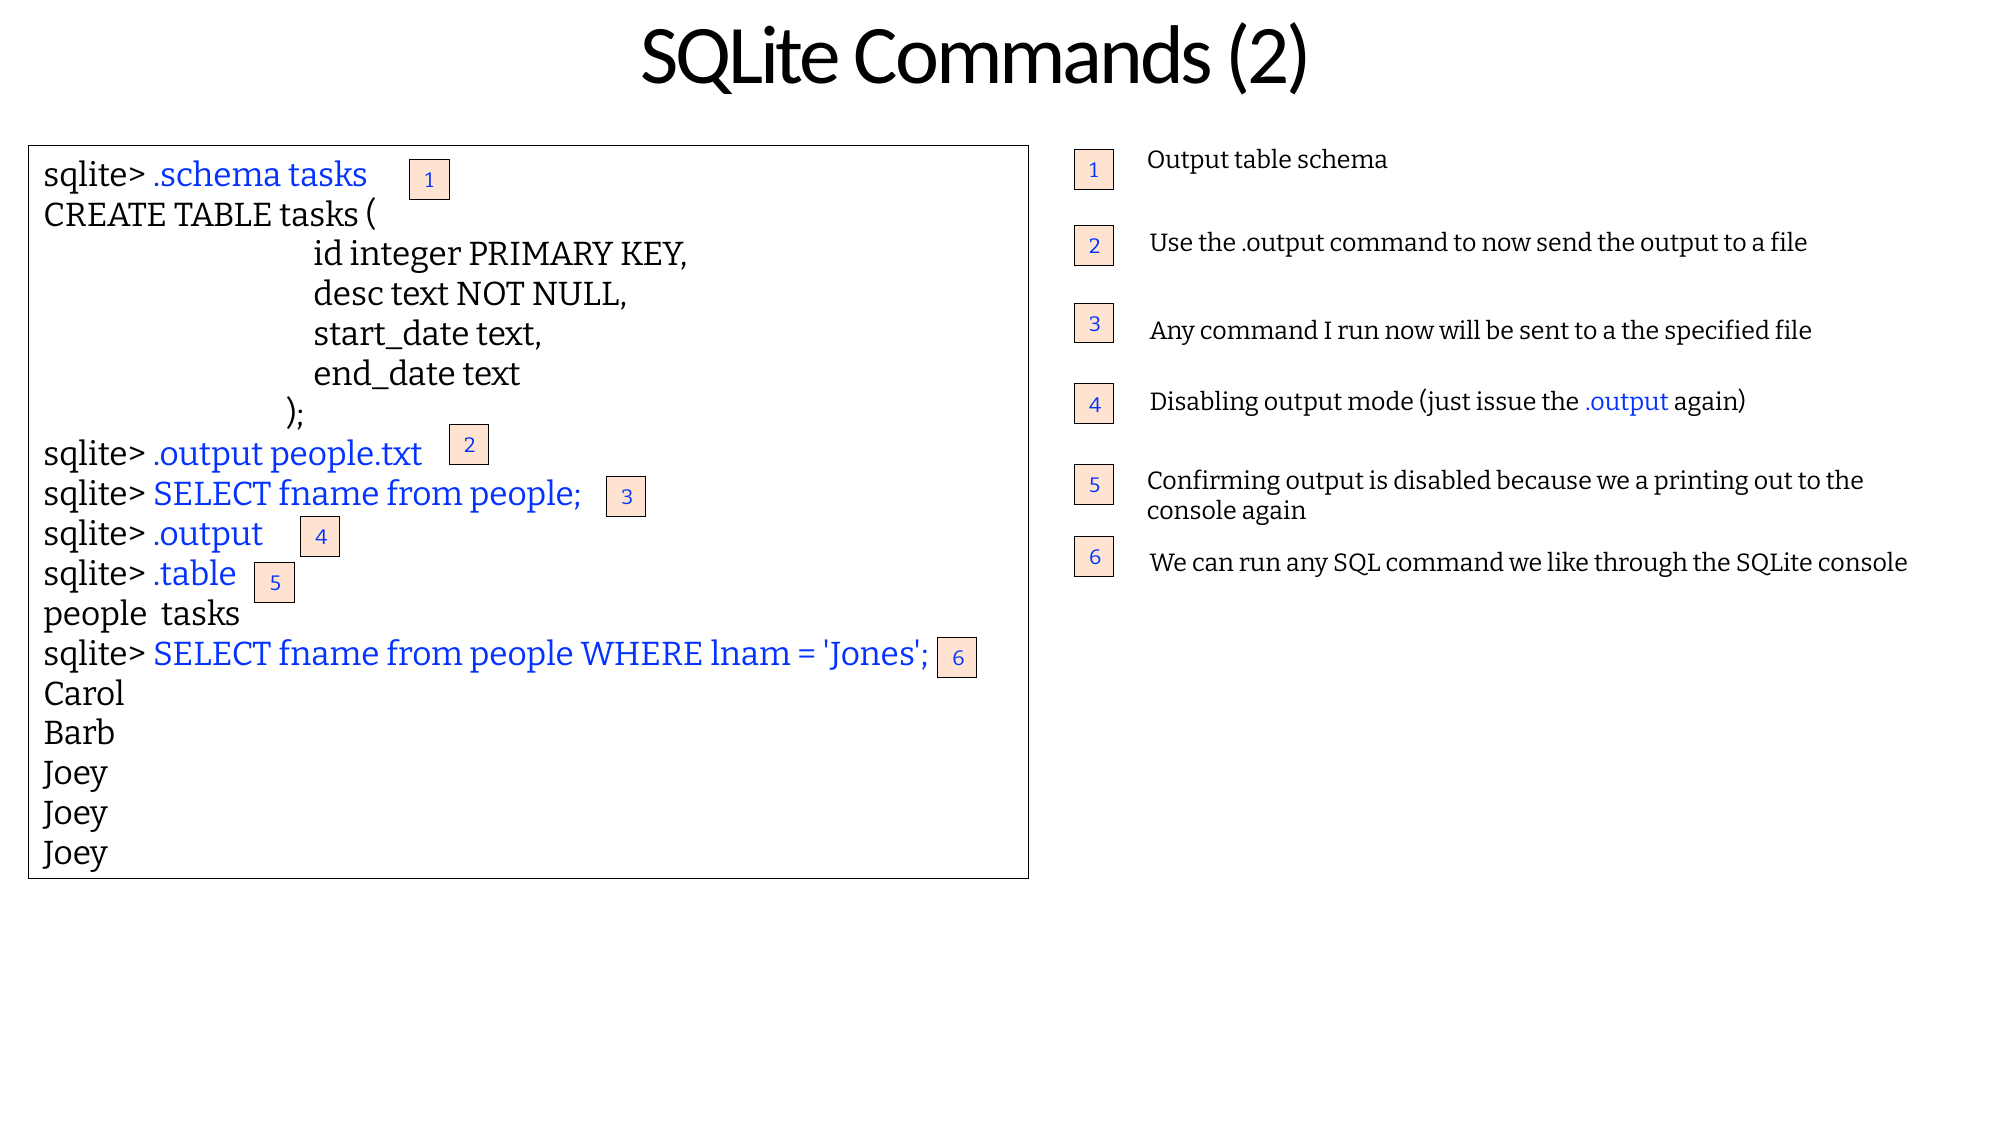

SQLite Commands (2)
Output table schema
sqlite> .schema tasks
CREATE TABLE tasks (
                                        id integer PRIMARY KEY,
                                        desc text NOT NULL,
                                        start_date text,
                                        end_date text
                                    );
sqlite> .output people.txt
sqlite> SELECT fname from people;
sqlite> .output
sqlite> .table
people  tasks
sqlite> SELECT fname from people WHERE lnam = 'Jones';
Carol
Barb
Joey
Joey
Joey
1
1
Use the .output command to now send the output to a file
2
3
Any command I run now will be sent to a the specified file
Disabling output mode (just issue the .output again)
4
2
Confirming output is disabled because we a printing out to the console again
5
3
4
6
We can run any SQL command we like through the SQLite console
5
6